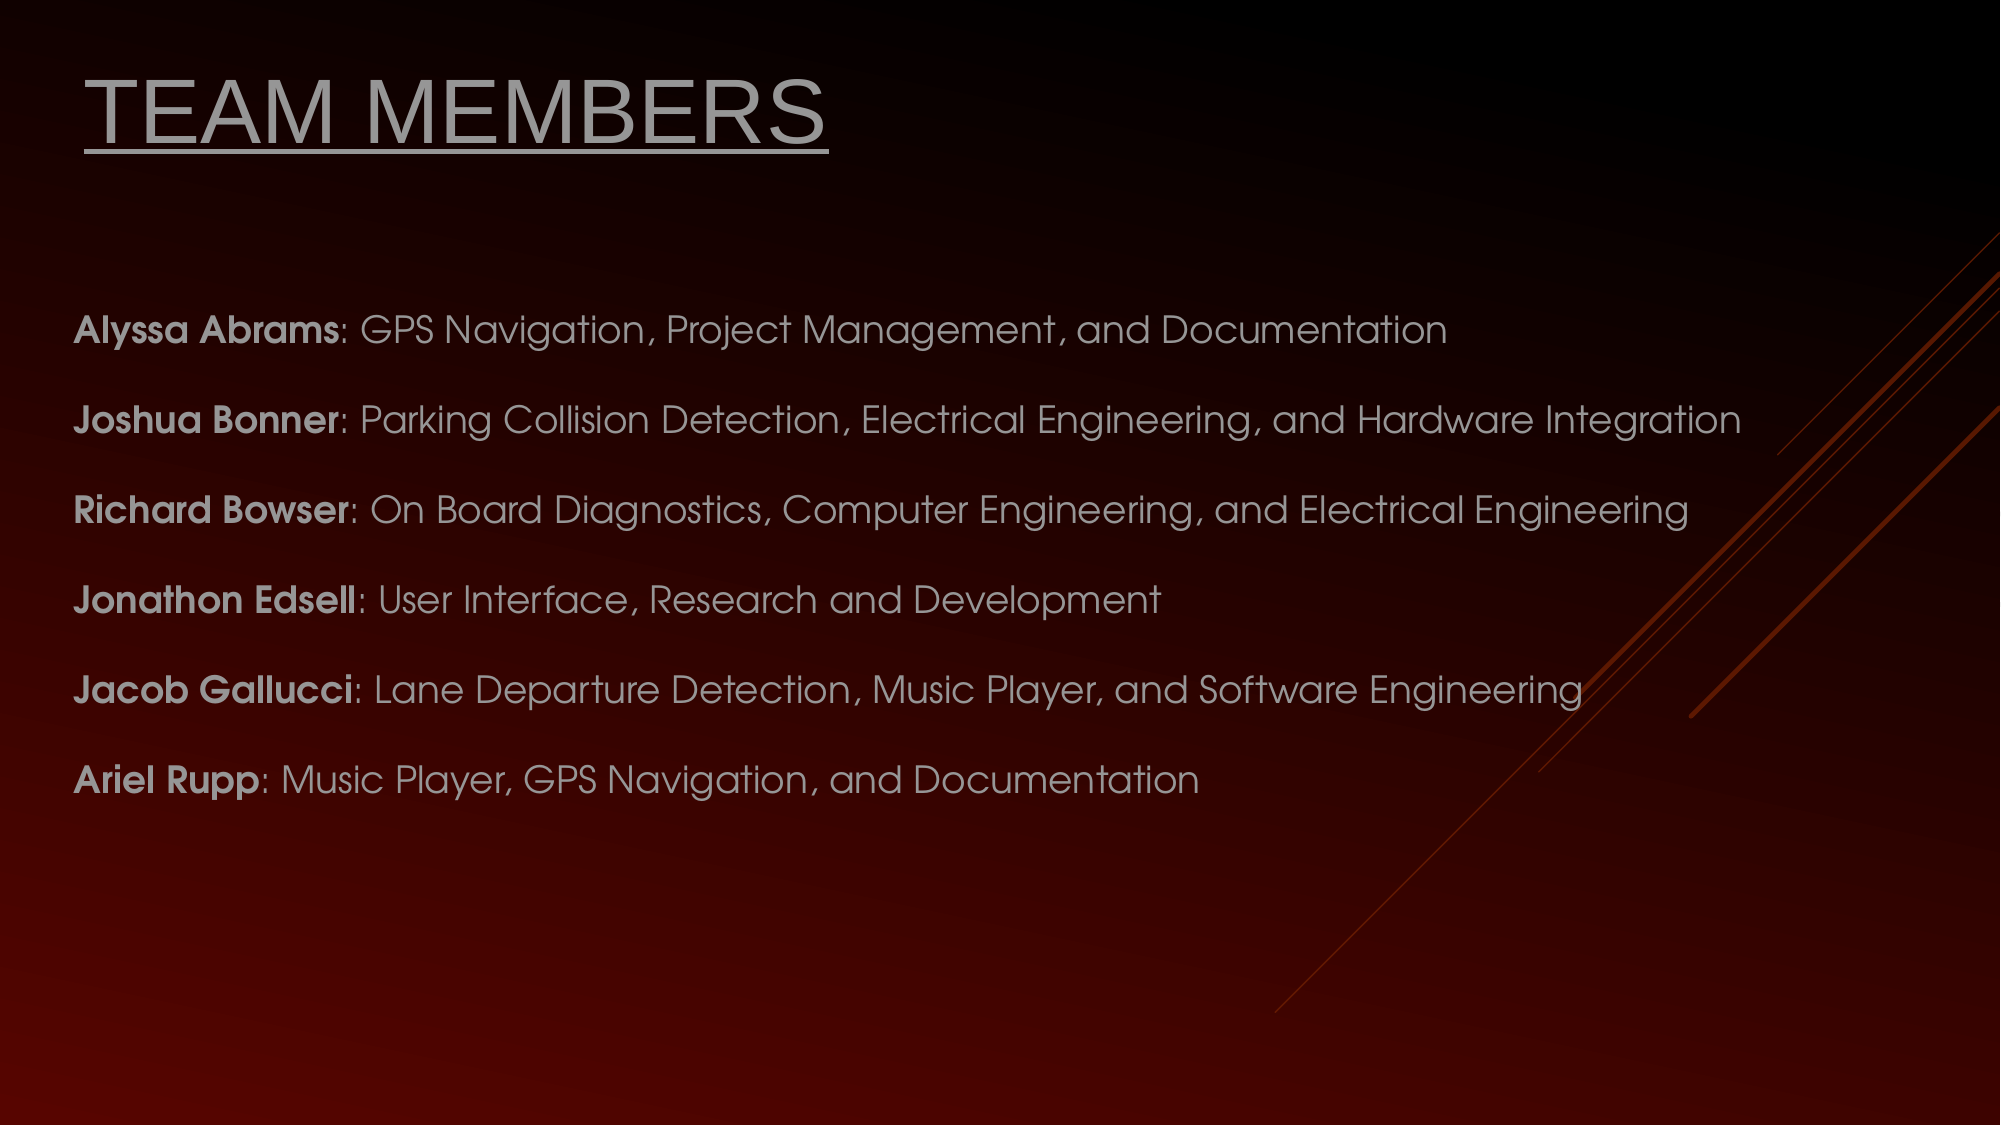

TEAM MEMBERS
Alyssa Abrams: GPS Navigation, Project Management, and Documentation

Joshua Bonner: Parking Collision Detection, Electrical Engineering, and Hardware Integration

Richard Bowser: On Board Diagnostics, Computer Engineering, and Electrical Engineering

Jonathon Edsell: User Interface, Research and Development

Jacob Gallucci: Lane Departure Detection, Music Player, and Software Engineering

Ariel Rupp: Music Player, GPS Navigation, and Documentation